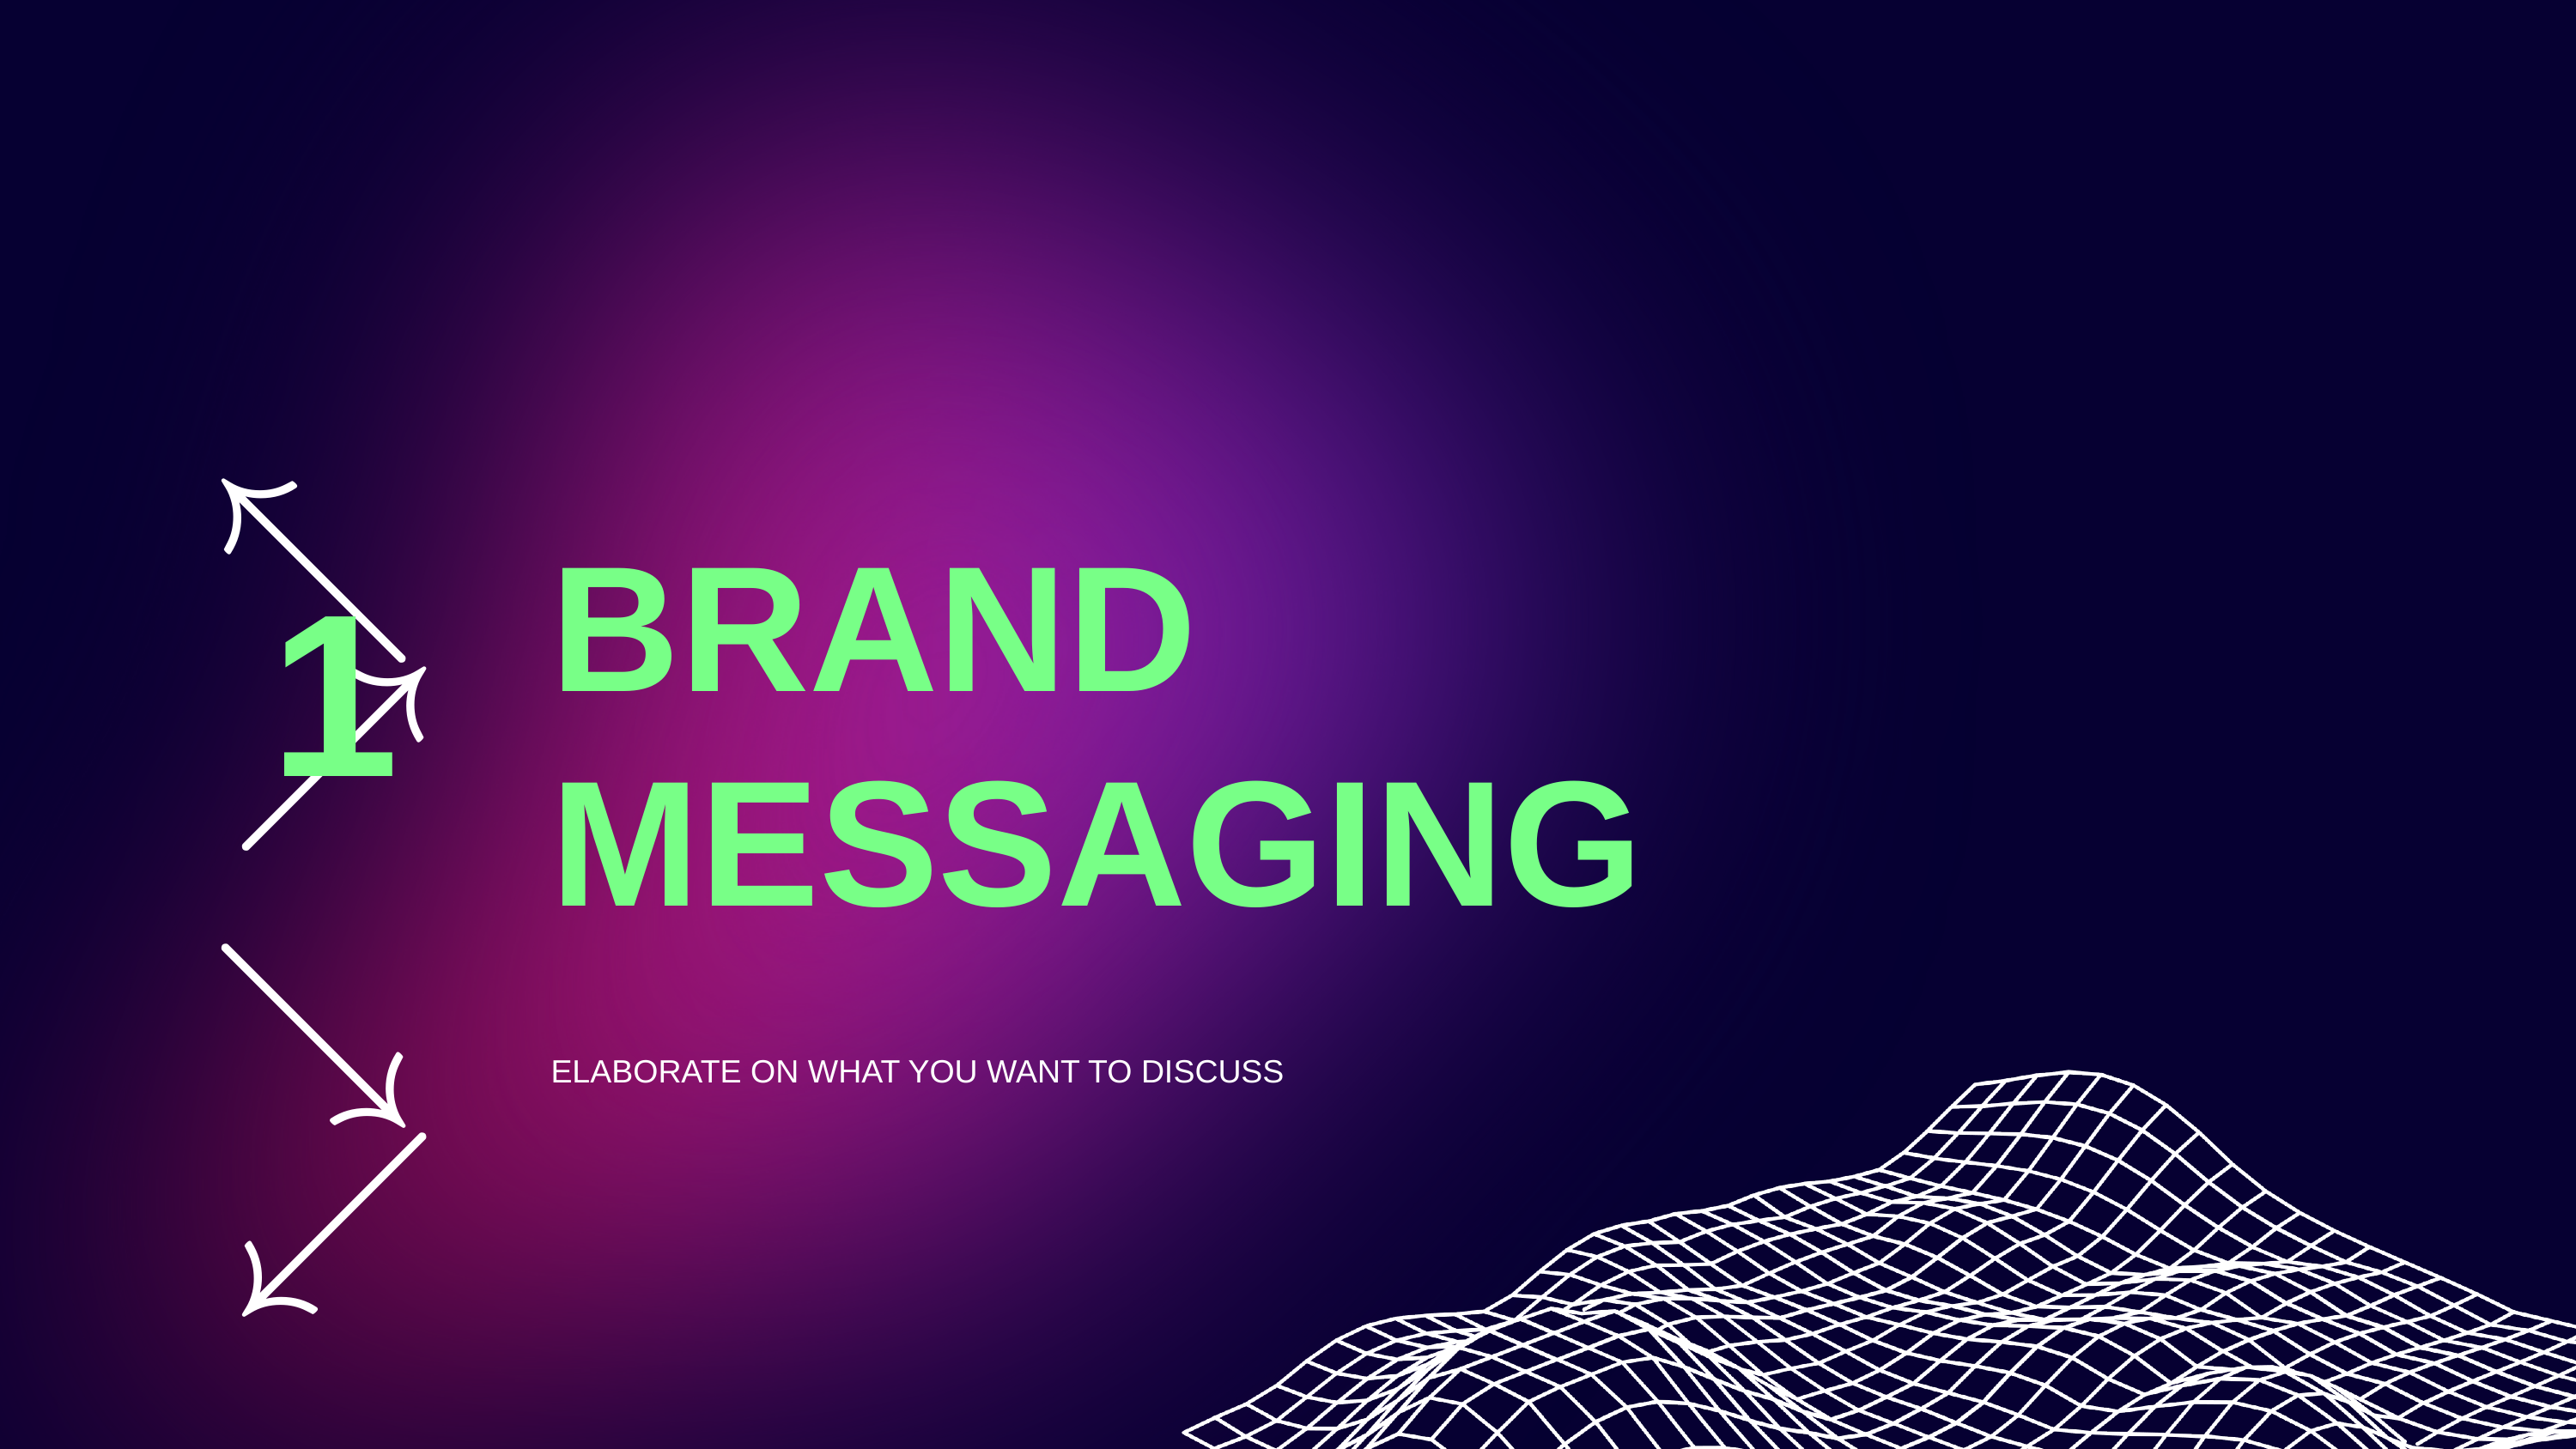

↖  ↗

↘  ↙
BRAND
MESSAGING
1
ELABORATE ON WHAT YOU WANT TO DISCUSS